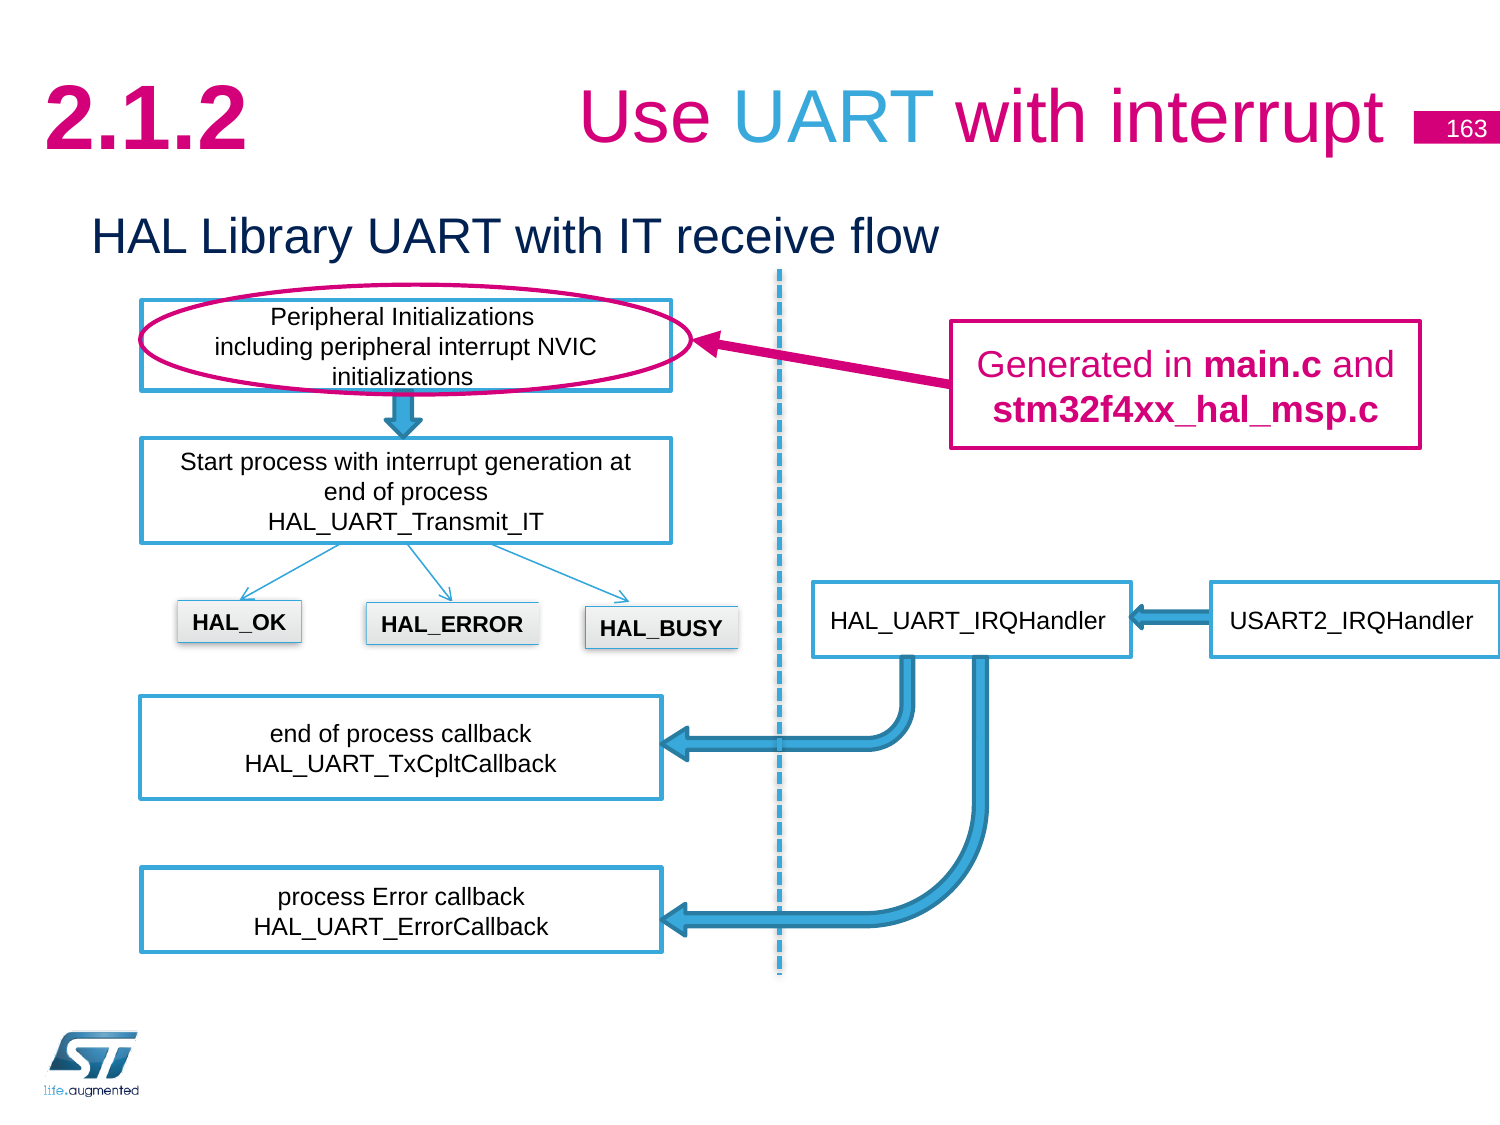

# Use UART with interrupt
2.1.2
163
HAL Library UART with IT receive flow

Peripheral Initializations
including peripheral interrupt NVIC initializations
Generated in main.c and stm32f4xx_hal_msp.c

Start process with interrupt generation at end of process
HAL_UART_Transmit_IT
HAL_UART_IRQHandler
USART2_IRQHandler
HAL_OK
HAL_ERROR
HAL_BUSY

end of process callback
HAL_UART_TxCpltCallback
process Error callback
HAL_UART_ErrorCallback